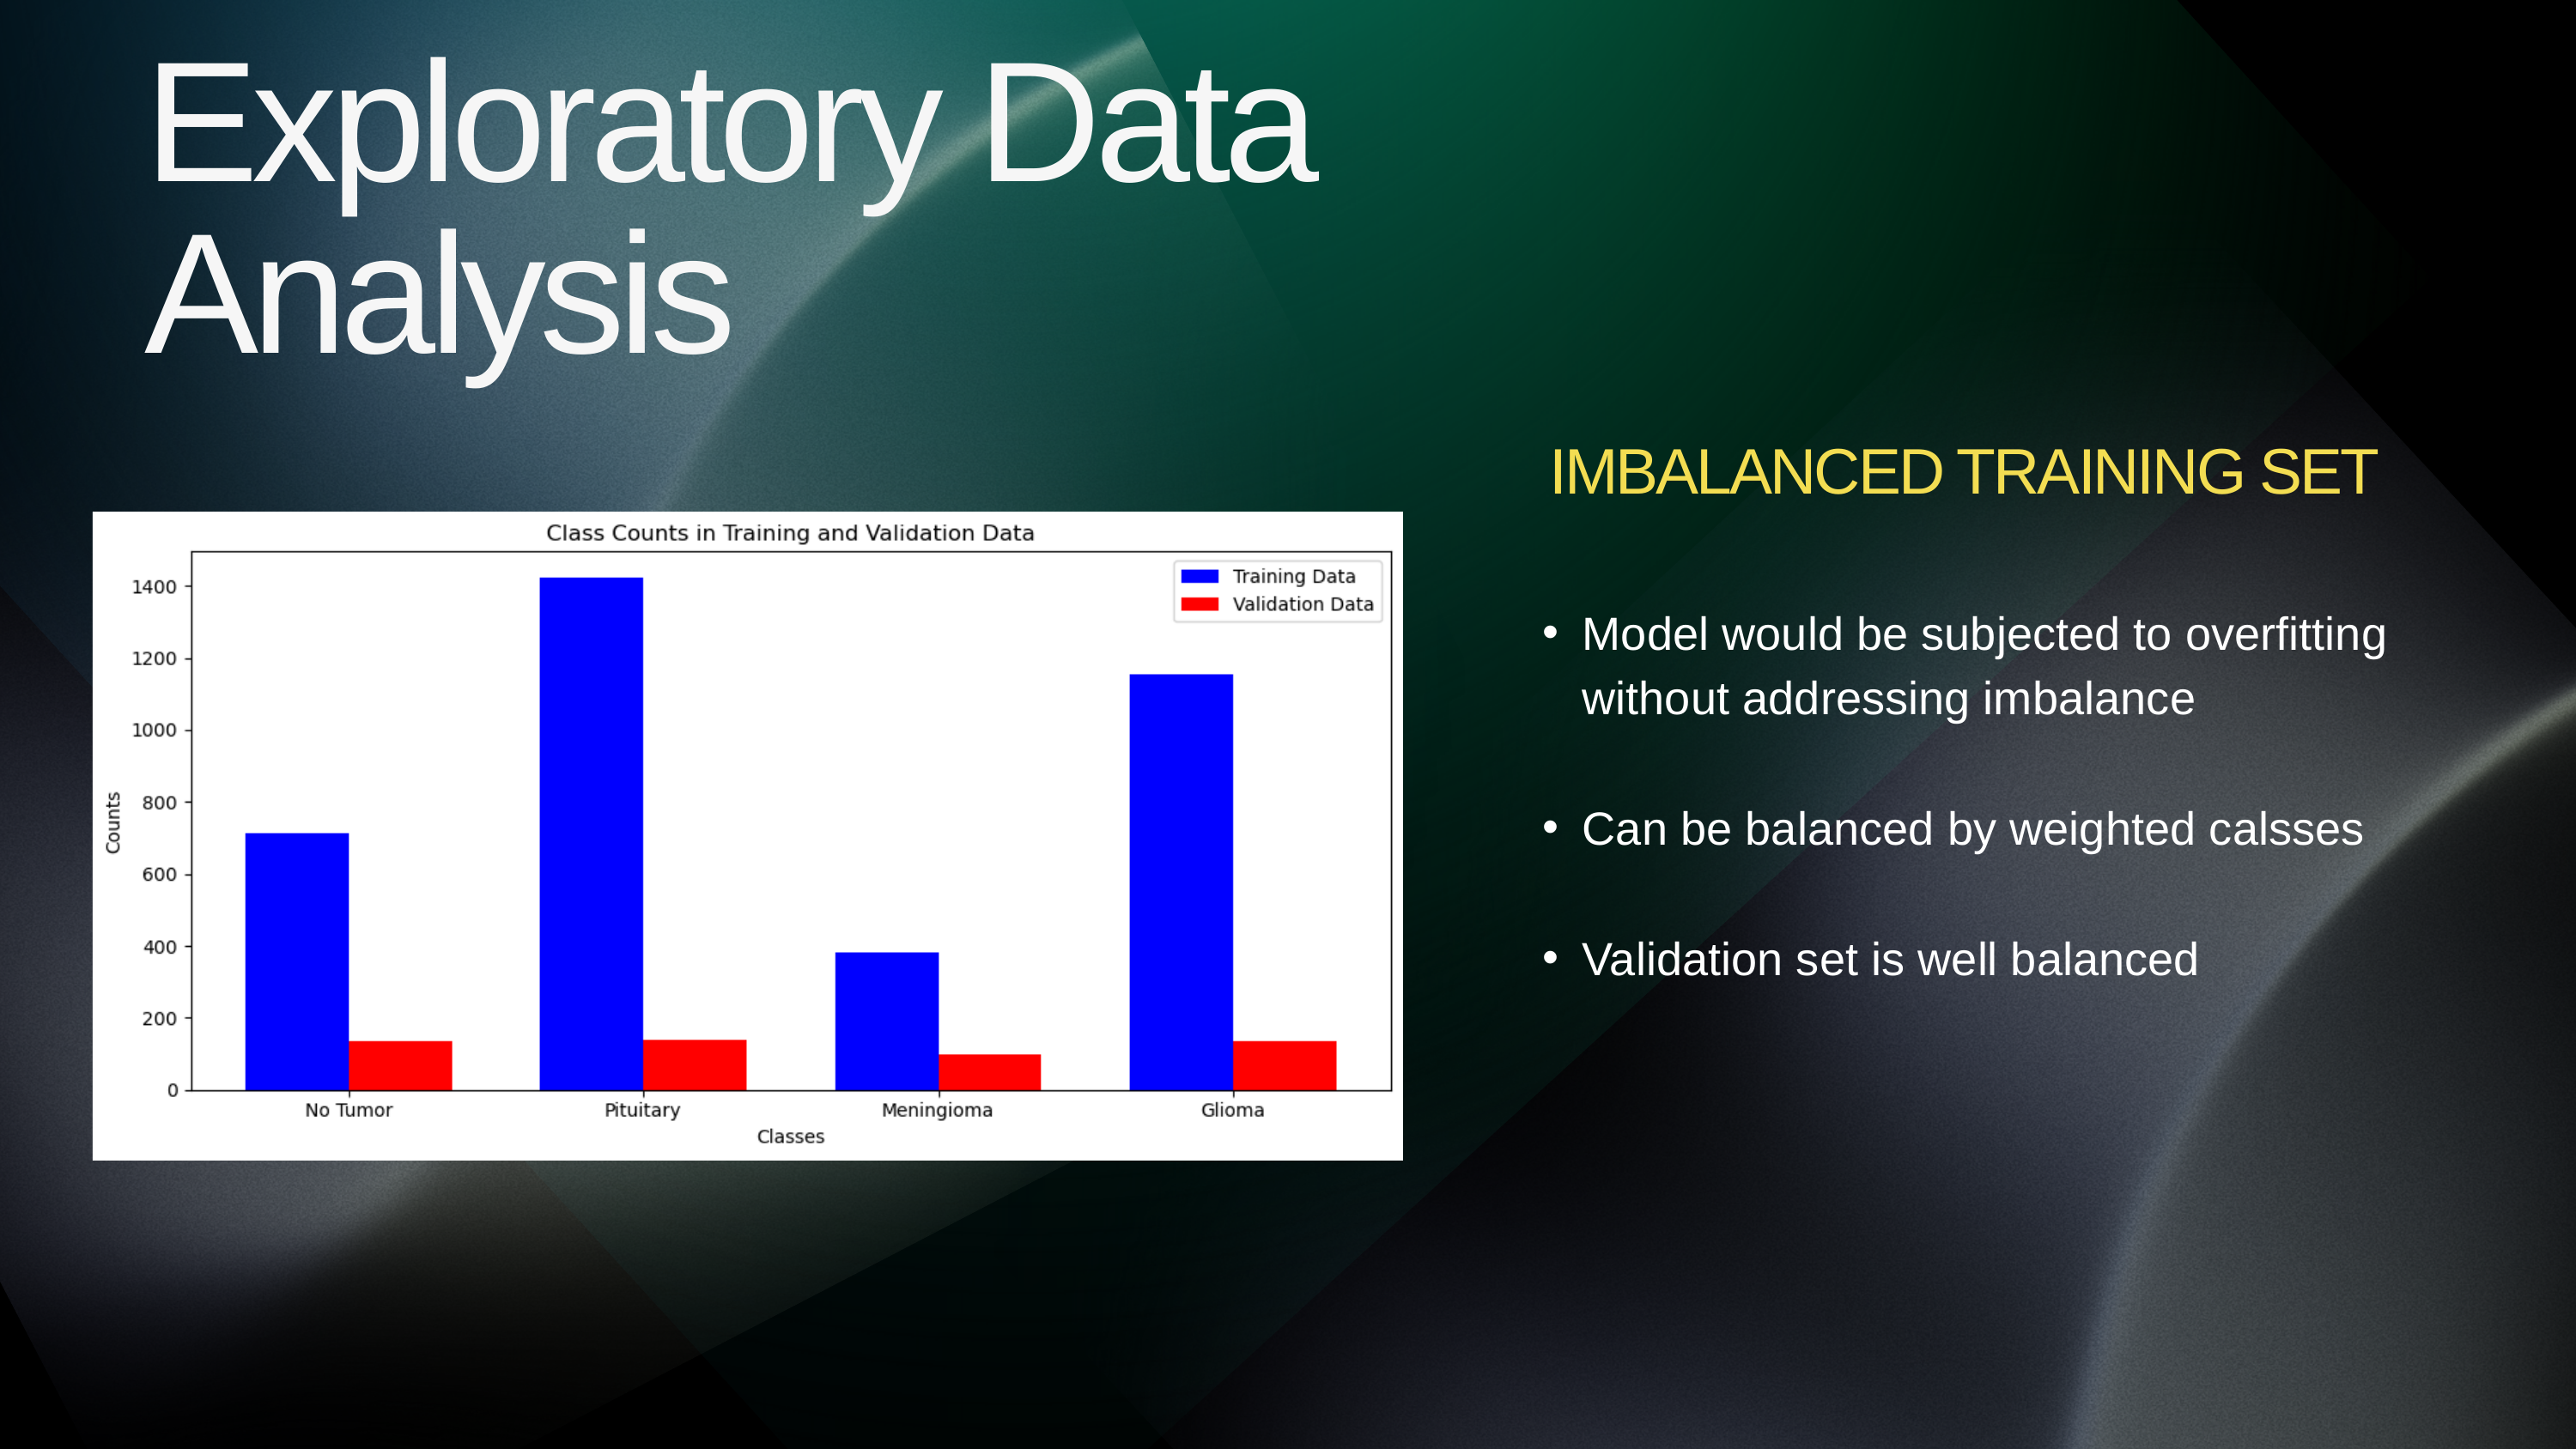

Exploratory Data Analysis
IMBALANCED TRAINING SET

Model would be subjected to overfitting without addressing imbalance

Can be balanced by weighted calsses

Validation set is well balanced